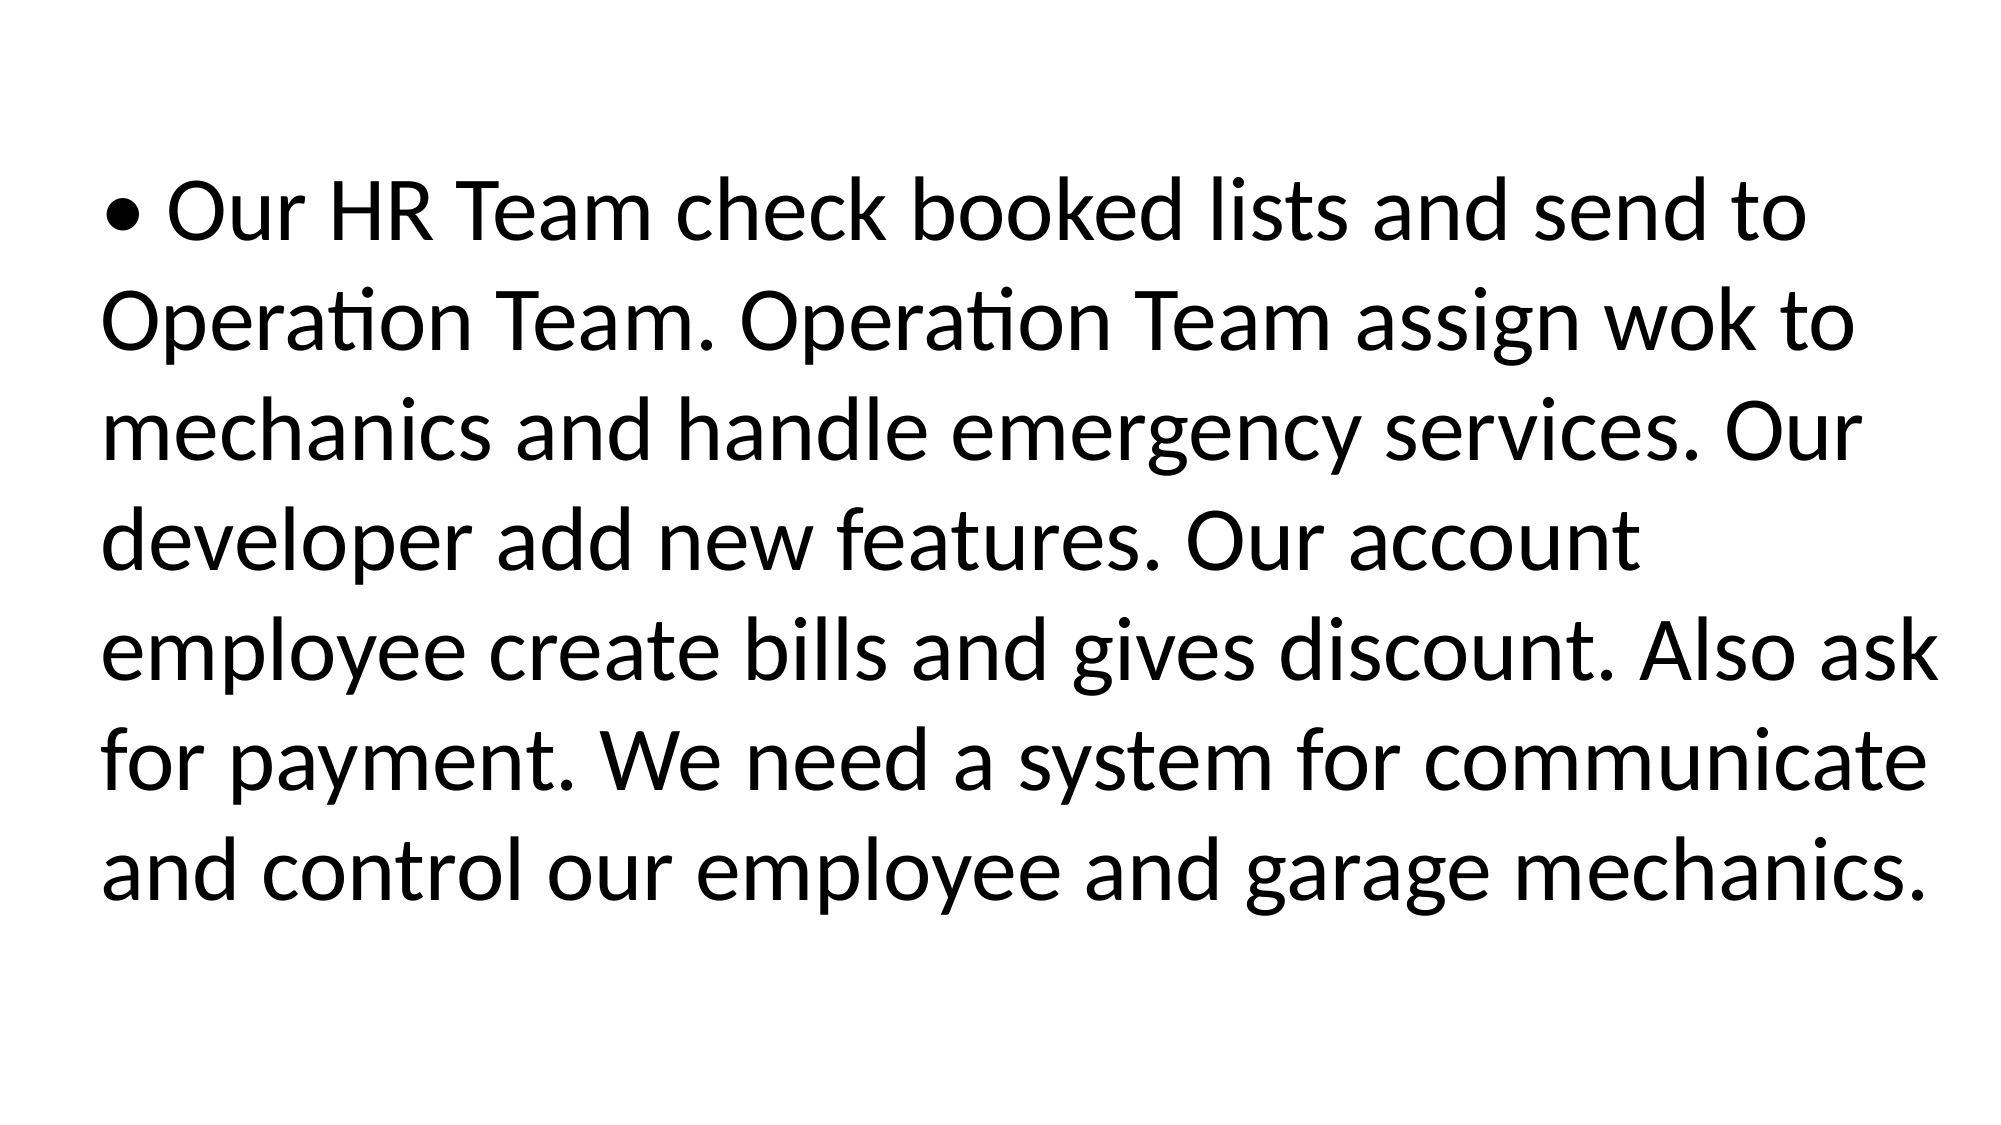

• Our HR Team check booked lists and send to Operation Team. Operation Team assign wok to mechanics and handle emergency services. Our developer add new features. Our account employee create bills and gives discount. Also ask for payment. We need a system for communicate and control our employee and garage mechanics.